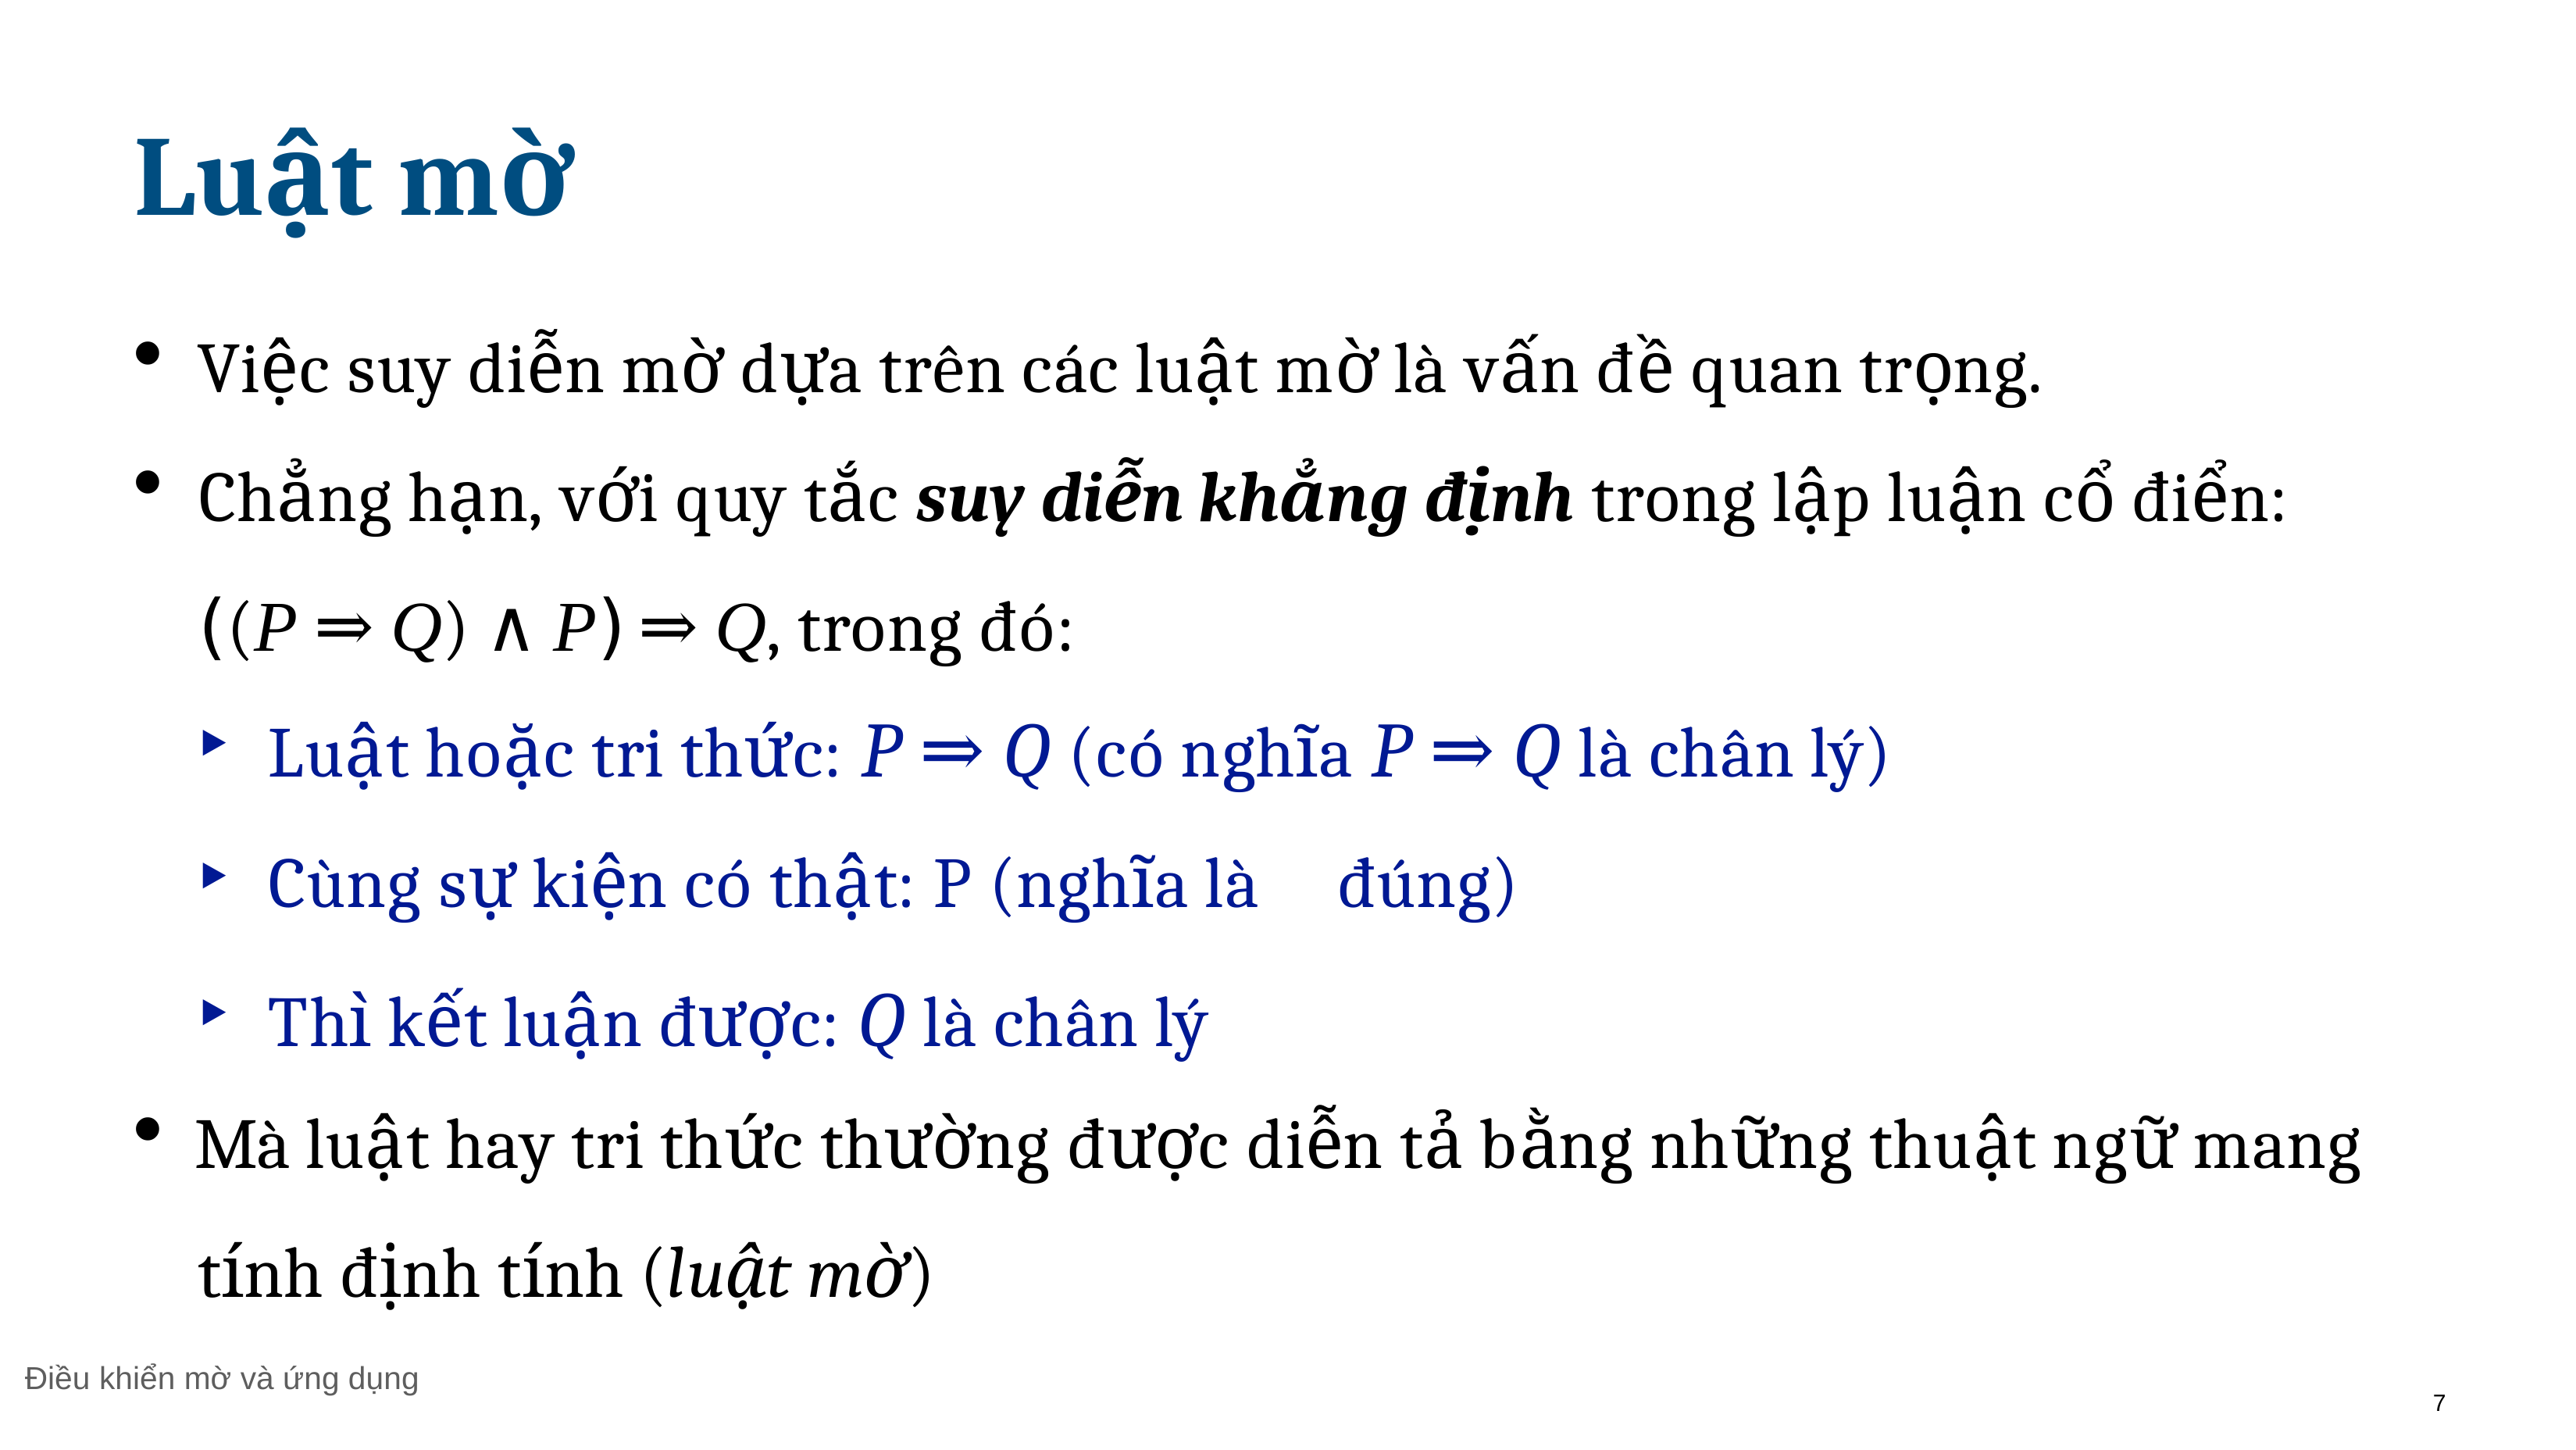

# Luật mờ
Việc suy diễn mờ dựa trên các luật mờ là vấn đề quan trọng.
Chẳng hạn, với quy tắc suy diễn khẳng định trong lập luận cổ điển:
	((P ⇒ Q) ∧ P) ⇒ Q, trong đó:
Luật hoặc tri thức: P ⇒ Q (có nghı̃a P ⇒ Q là chân lý)
Cùng sự kiện có thật: P (nghı̃a là	 đúng)
Thı̀ kết luận được: Q là chân lý
Mà luật hay tri thức thường được diễn tả bằng những thuật ngữ mang tı́nh định tı́nh (luật mờ)
Điều khiển mờ và ứng dụng
7